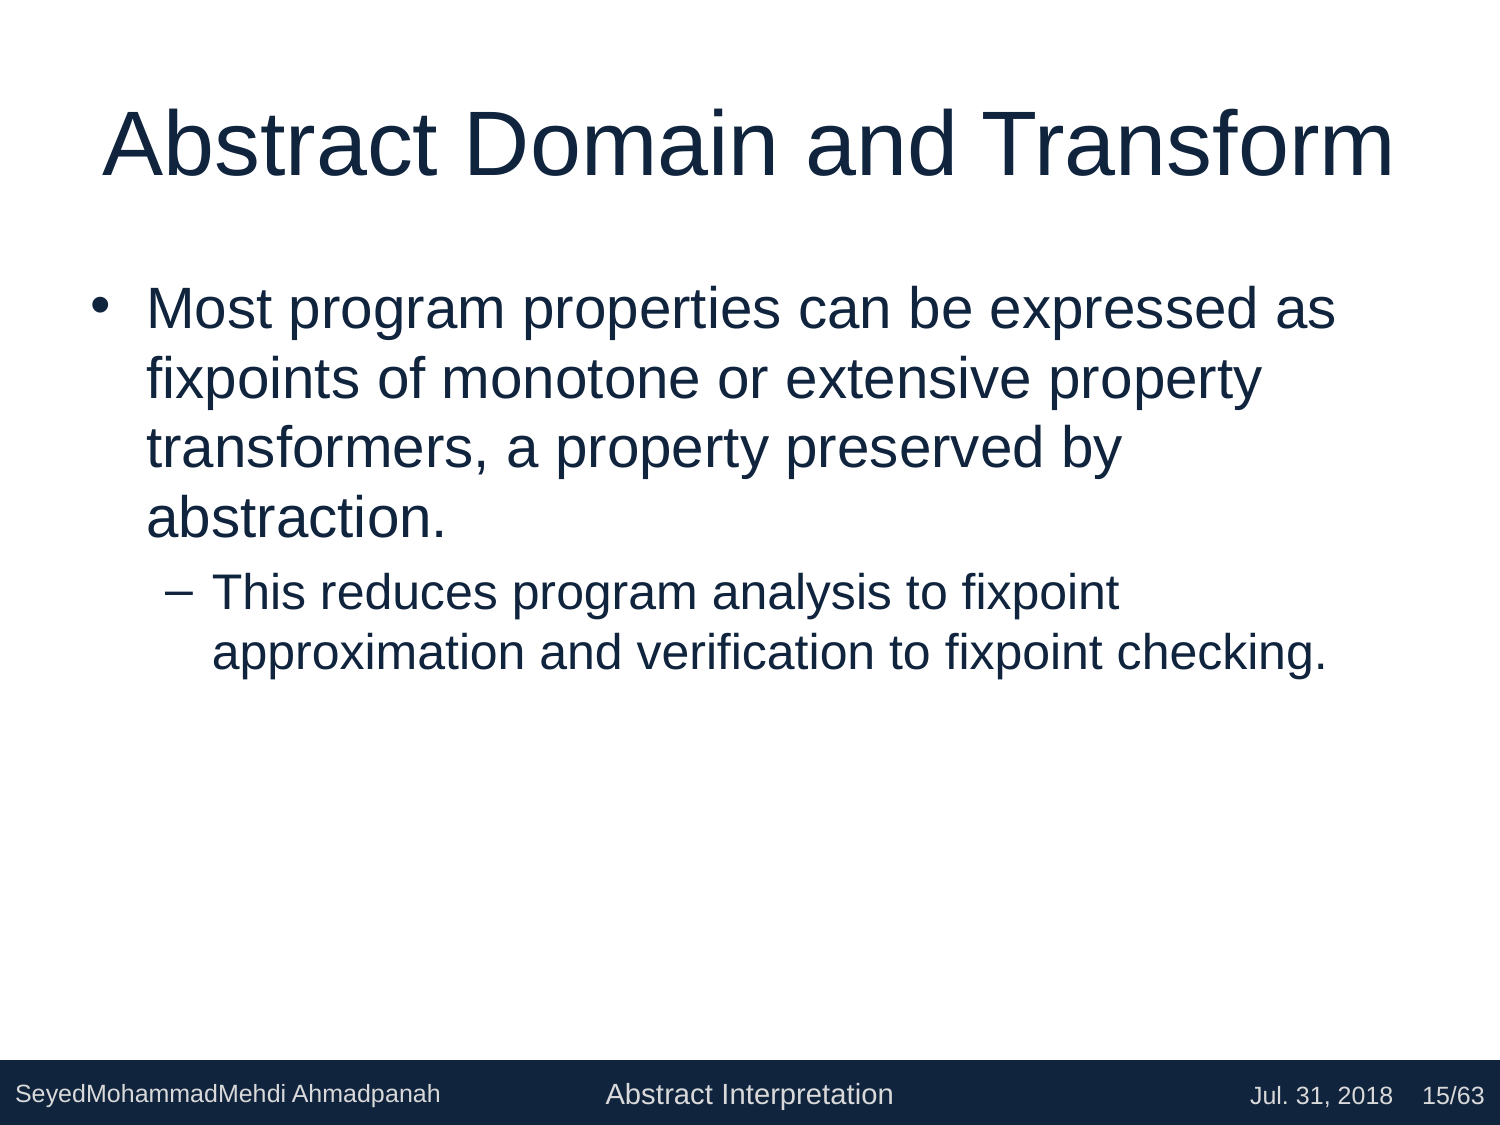

# Abstract Domain and Transform
Most program properties can be expressed as fixpoints of monotone or extensive property transformers, a property preserved by abstraction.
This reduces program analysis to fixpoint approximation and verification to fixpoint checking.